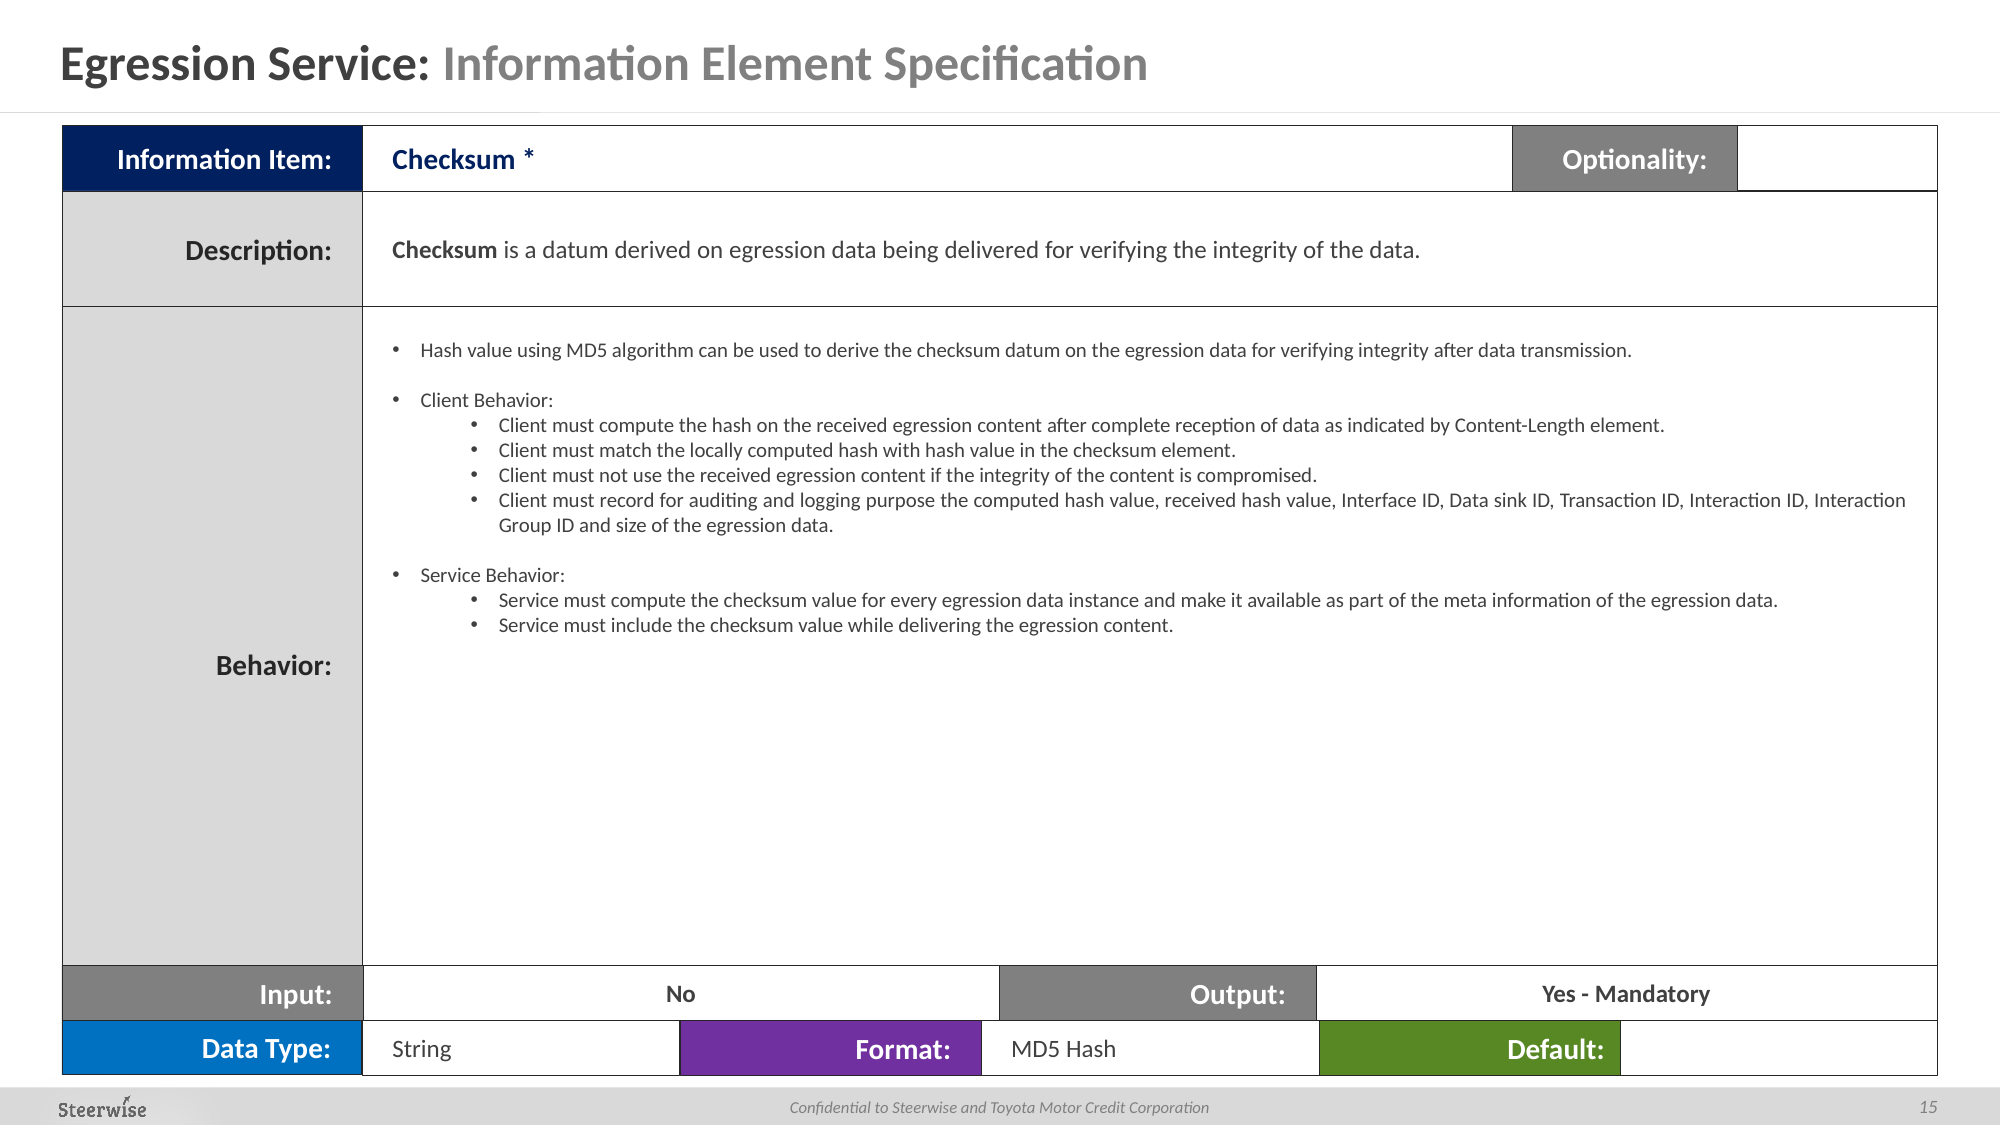

# Egression Service: Information Element Specification

Information Item:
Checksum *
Optionality:
Description:
Checksum is a datum derived on egression data being delivered for verifying the integrity of the data.
Hash value using MD5 algorithm can be used to derive the checksum datum on the egression data for verifying integrity after data transmission.

Client Behavior:
Client must compute the hash on the received egression content after complete reception of data as indicated by Content-Length element.
Client must match the locally computed hash with hash value in the checksum element.
Client must not use the received egression content if the integrity of the content is compromised.
Client must record for auditing and logging purpose the computed hash value, received hash value, Interface ID, Data sink ID, Transaction ID, Interaction ID, Interaction Group ID and size of the egression data.

Service Behavior:
Service must compute the checksum value for every egression data instance and make it available as part of the meta information of the egression data.
Service must include the checksum value while delivering the egression content.
Behavior:
Output:
Yes - Mandatory
Input:
No
Data Type:
Default:

Format:
MD5 Hash
String
15